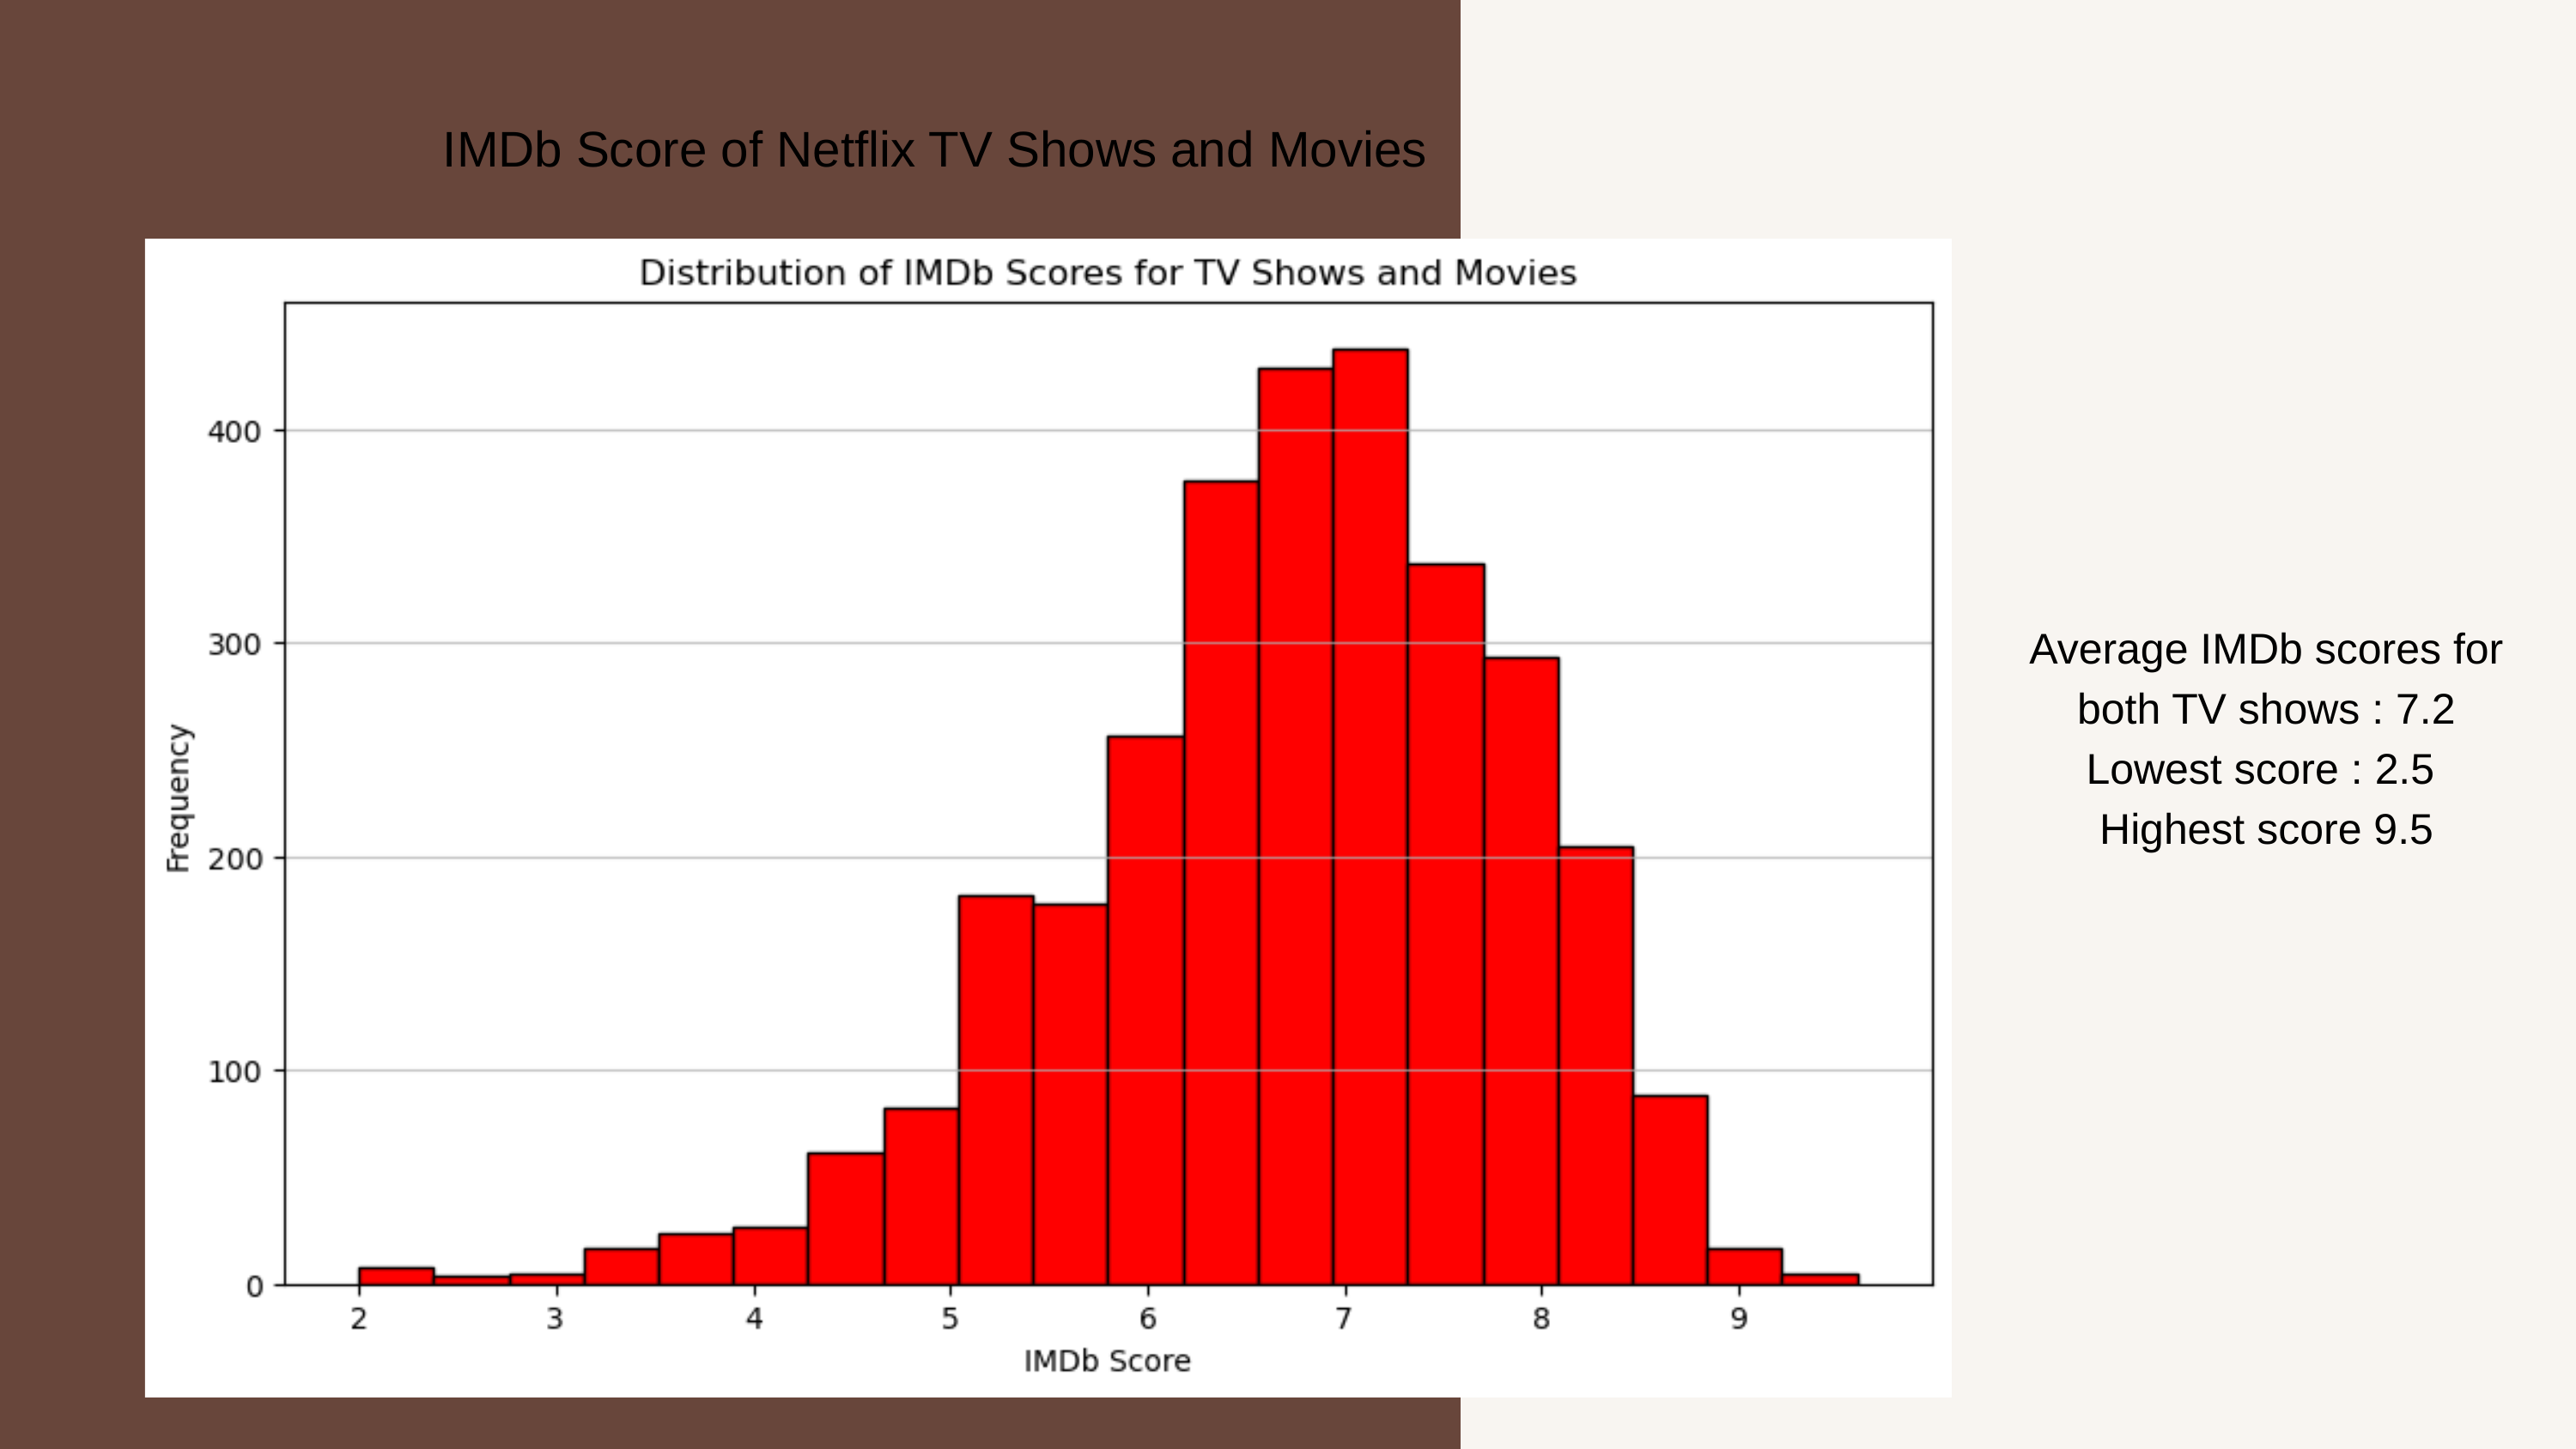

IMDb Score of Netflix TV Shows and Movies

Average IMDb scores for both TV shows : 7.2
Lowest score : 2.5
Highest score 9.5